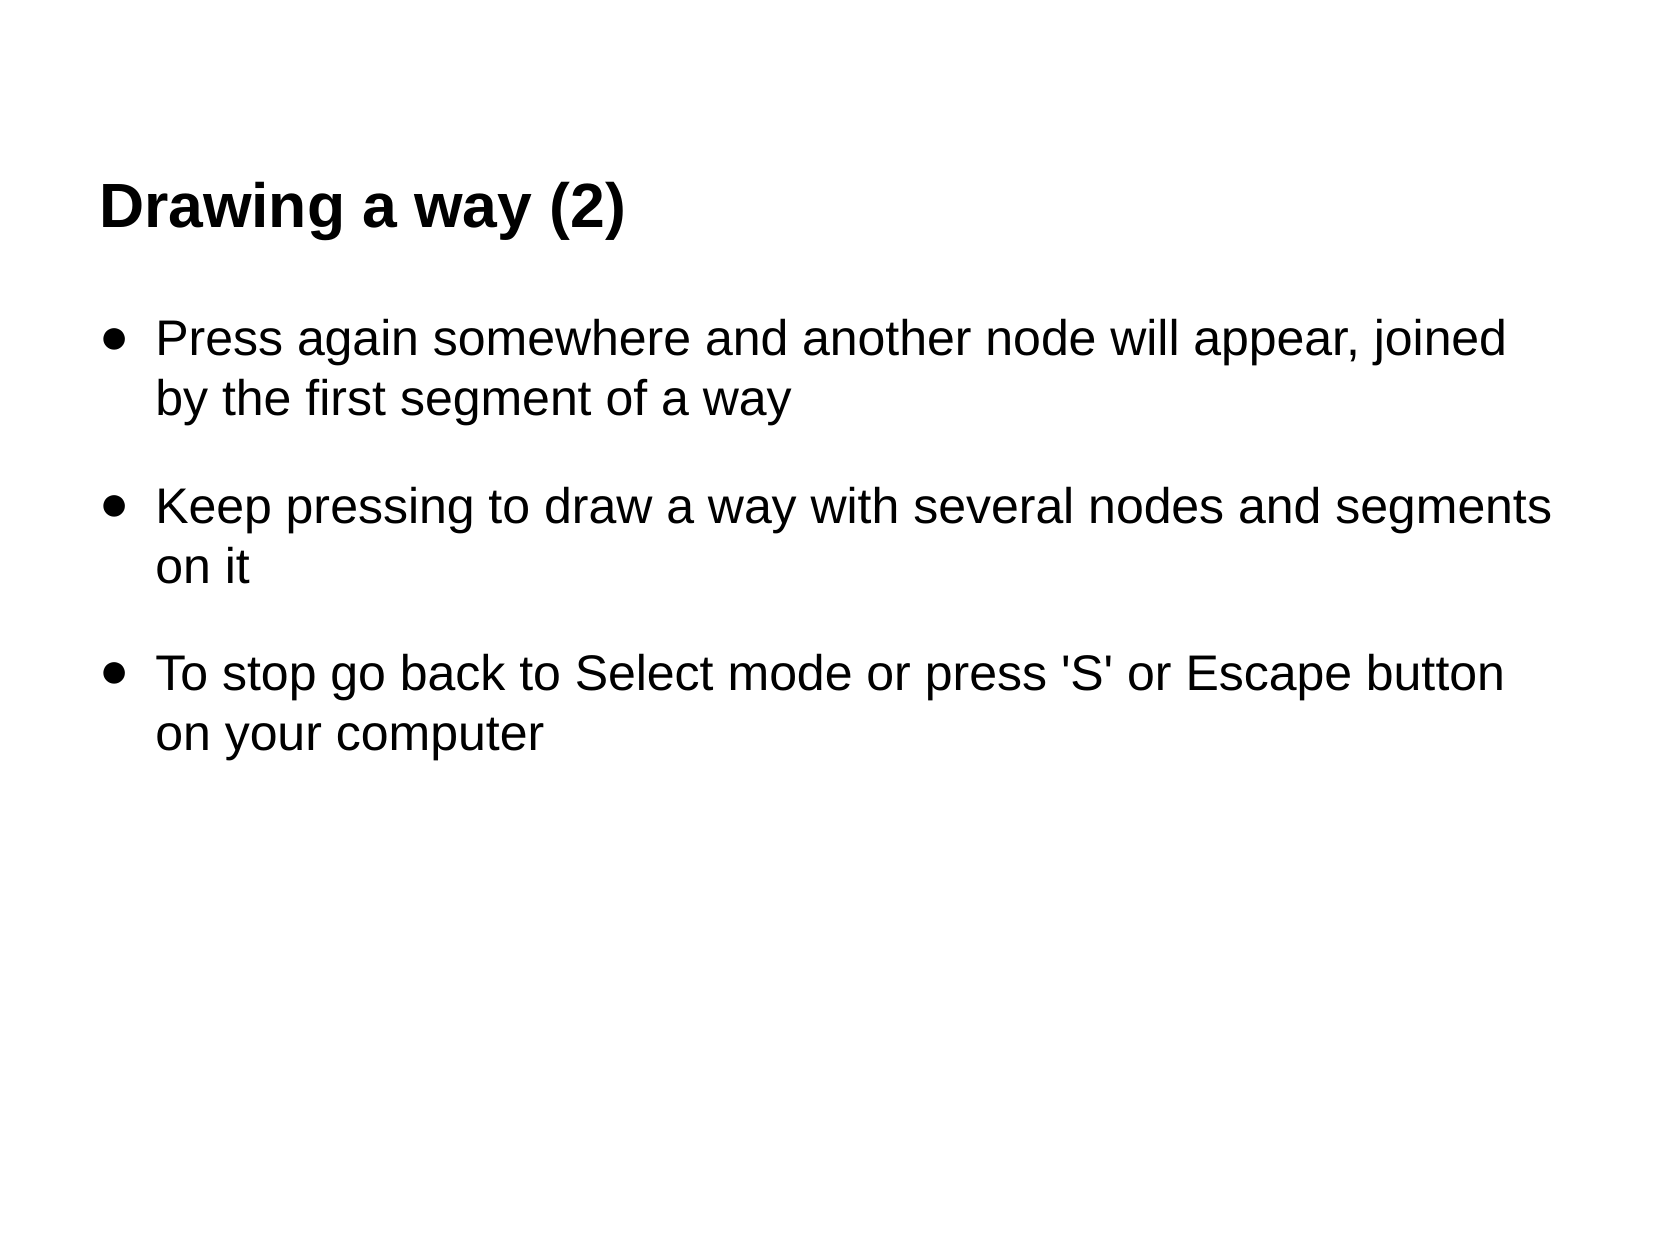

# Drawing a way (2)
Press again somewhere and another node will appear, joined by the first segment of a way
Keep pressing to draw a way with several nodes and segments on it
To stop go back to Select mode or press 'S' or Escape button on your computer